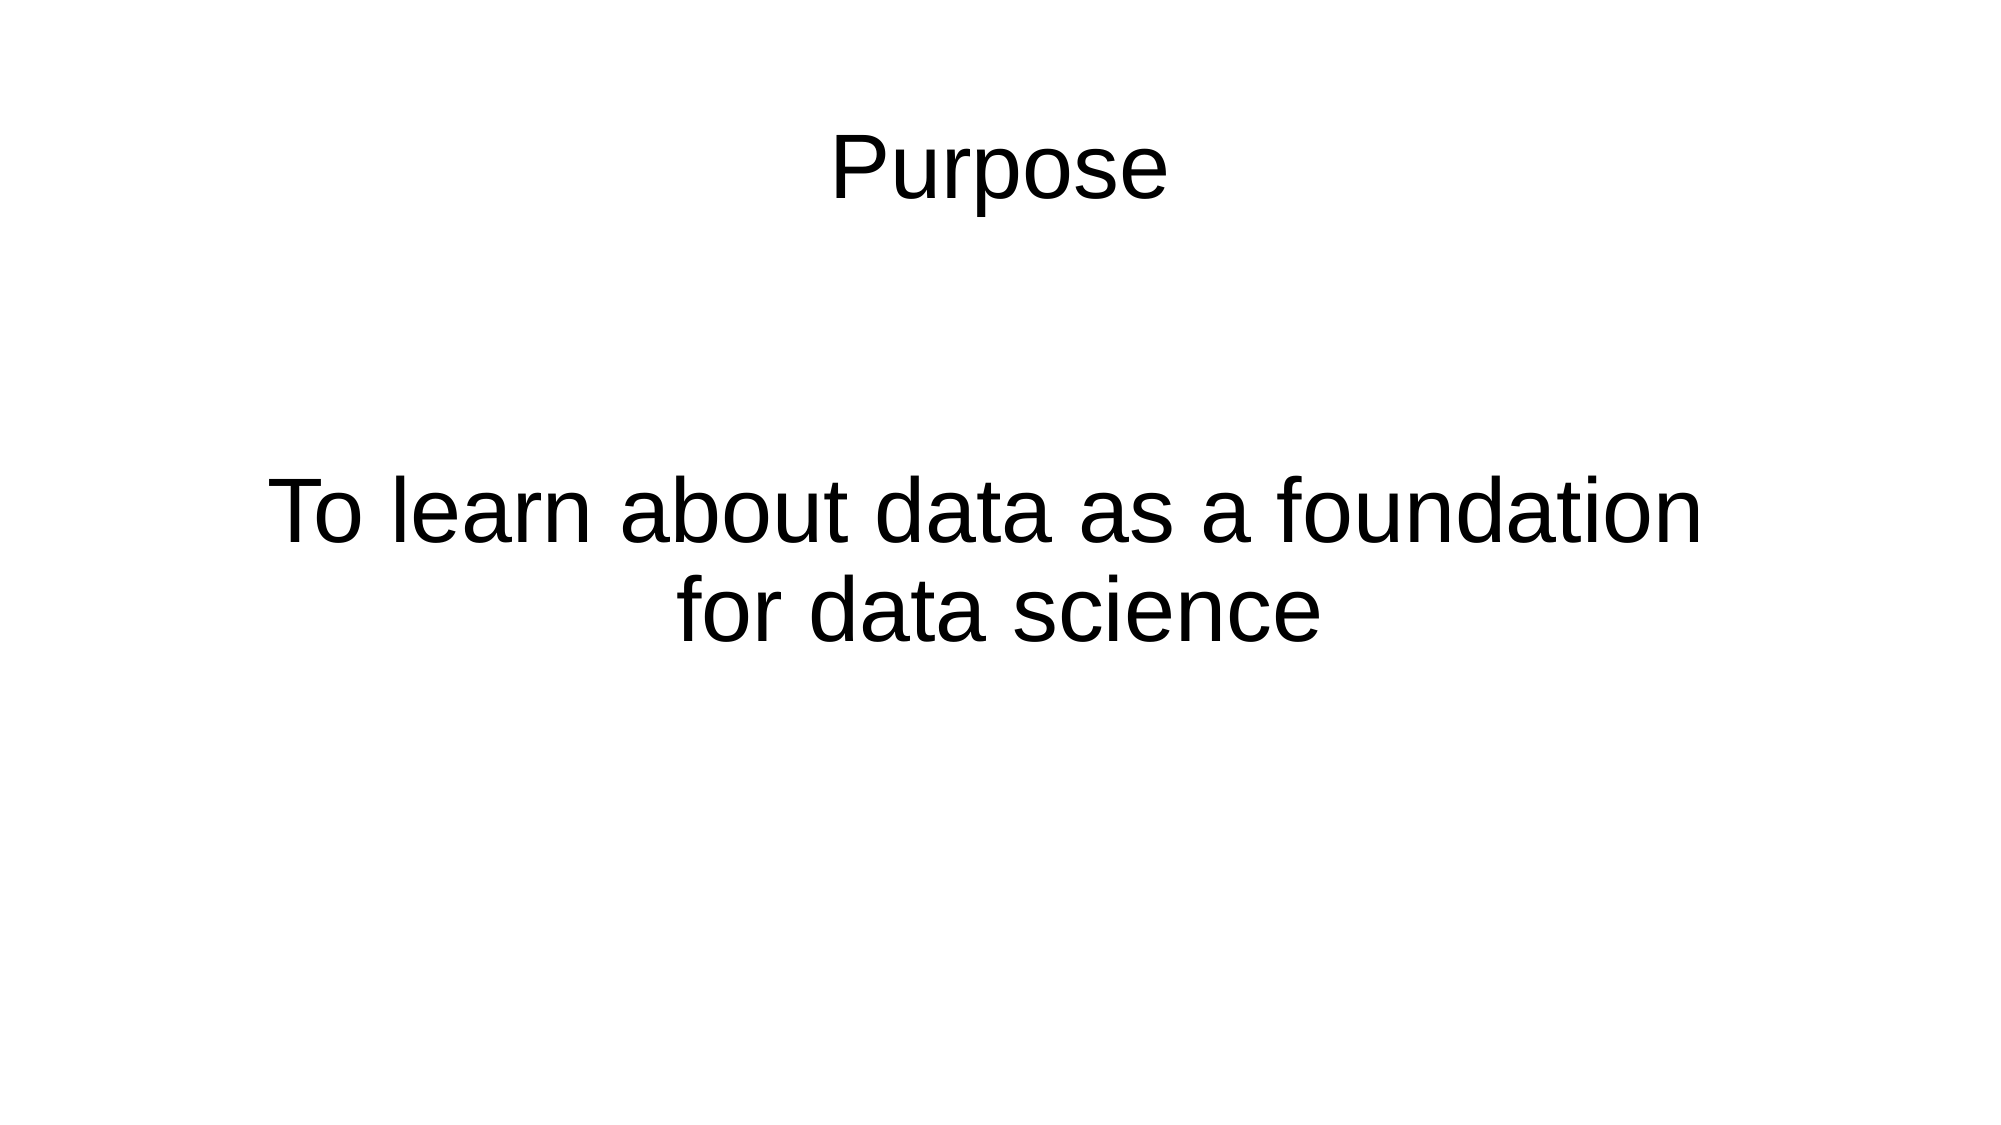

# Purpose
To learn about data as a foundation
for data science